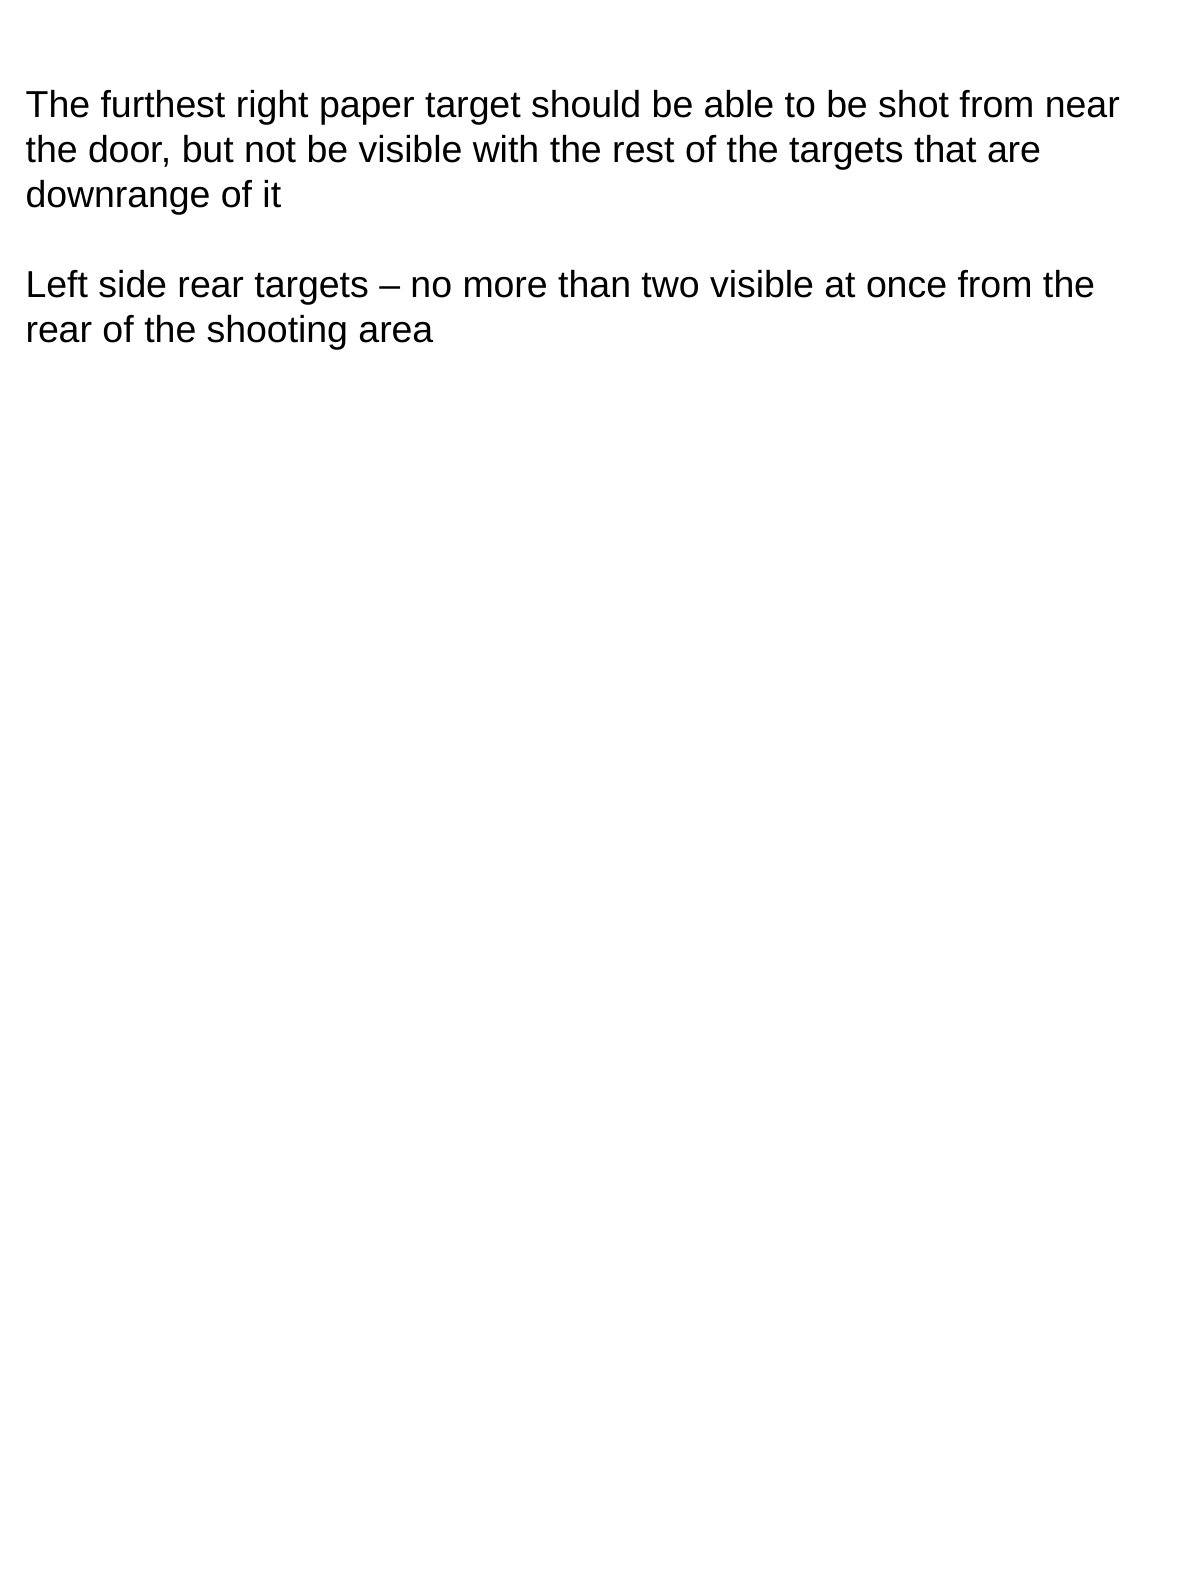

The furthest right paper target should be able to be shot from near the door, but not be visible with the rest of the targets that are downrange of it

Left side rear targets – no more than two visible at once from the rear of the shooting area